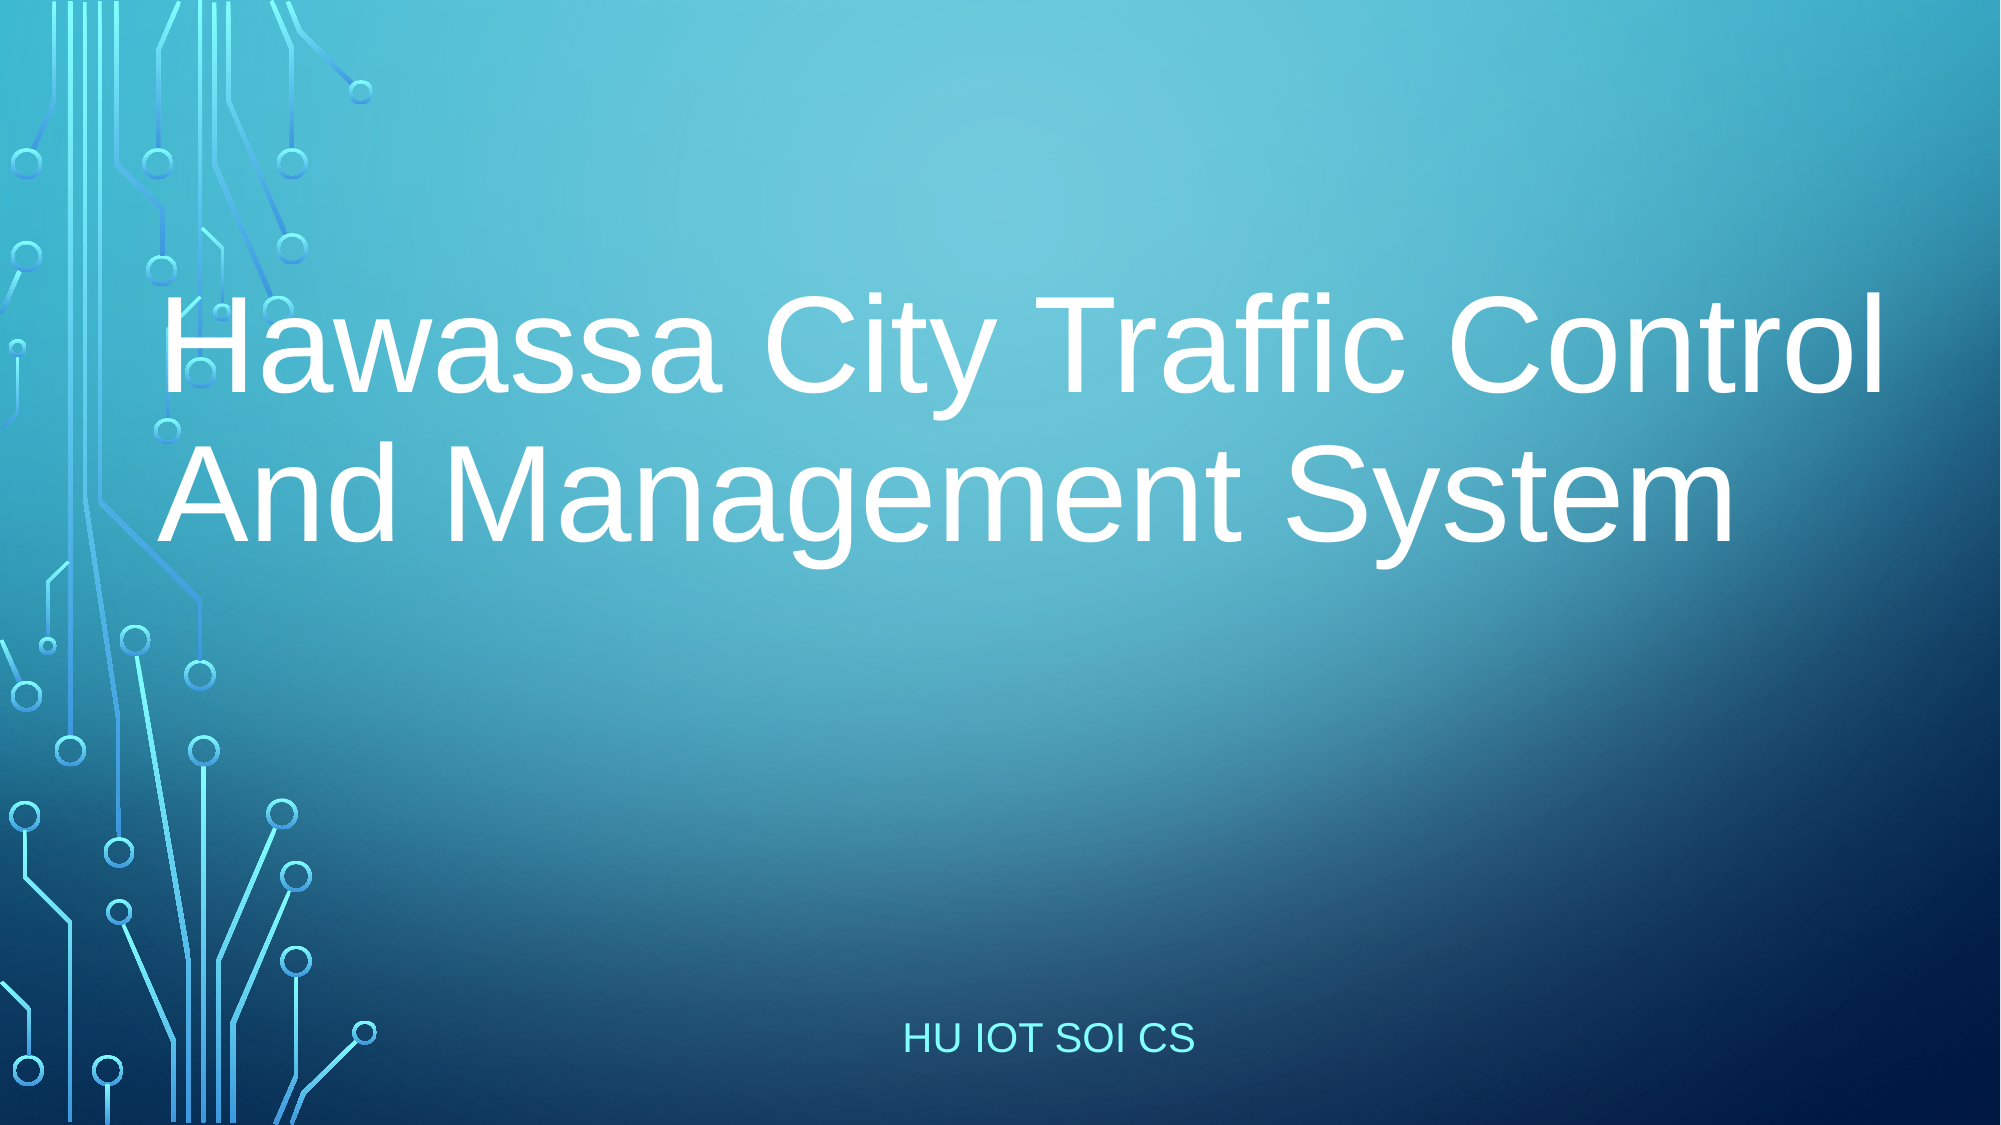

# Hawassa City Traffic Control And Management System
HU IOT SOI CS